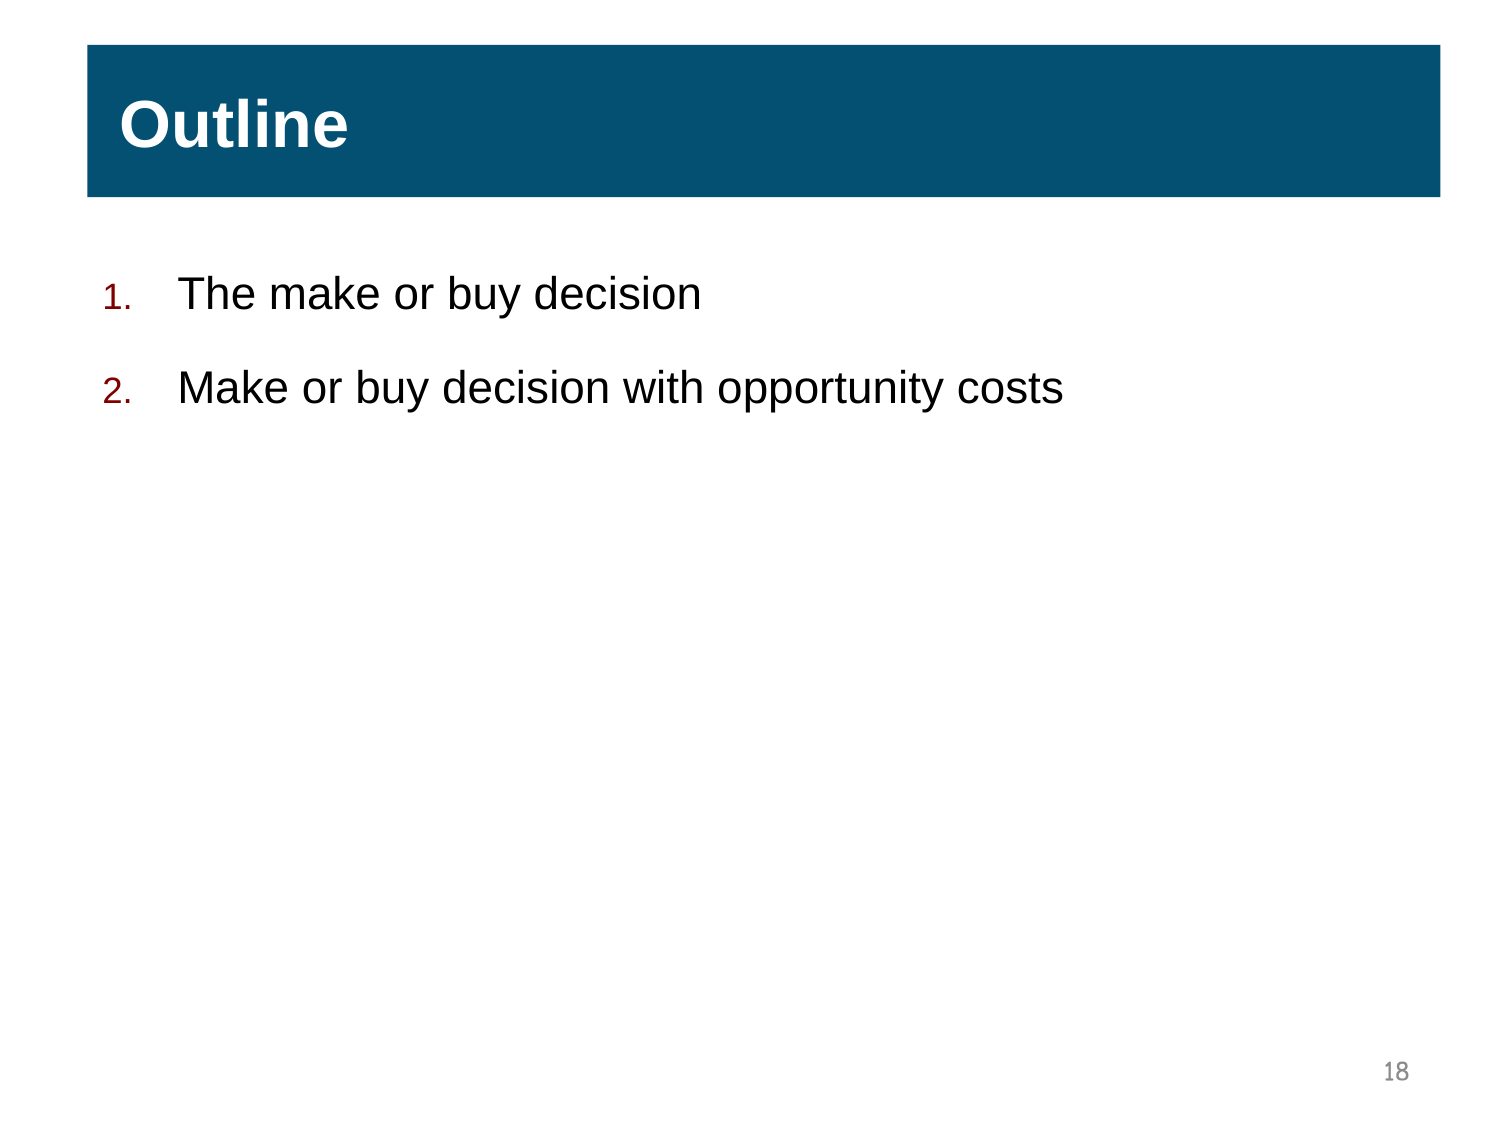

Outline
The make or buy decision
Make or buy decision with opportunity costs
18